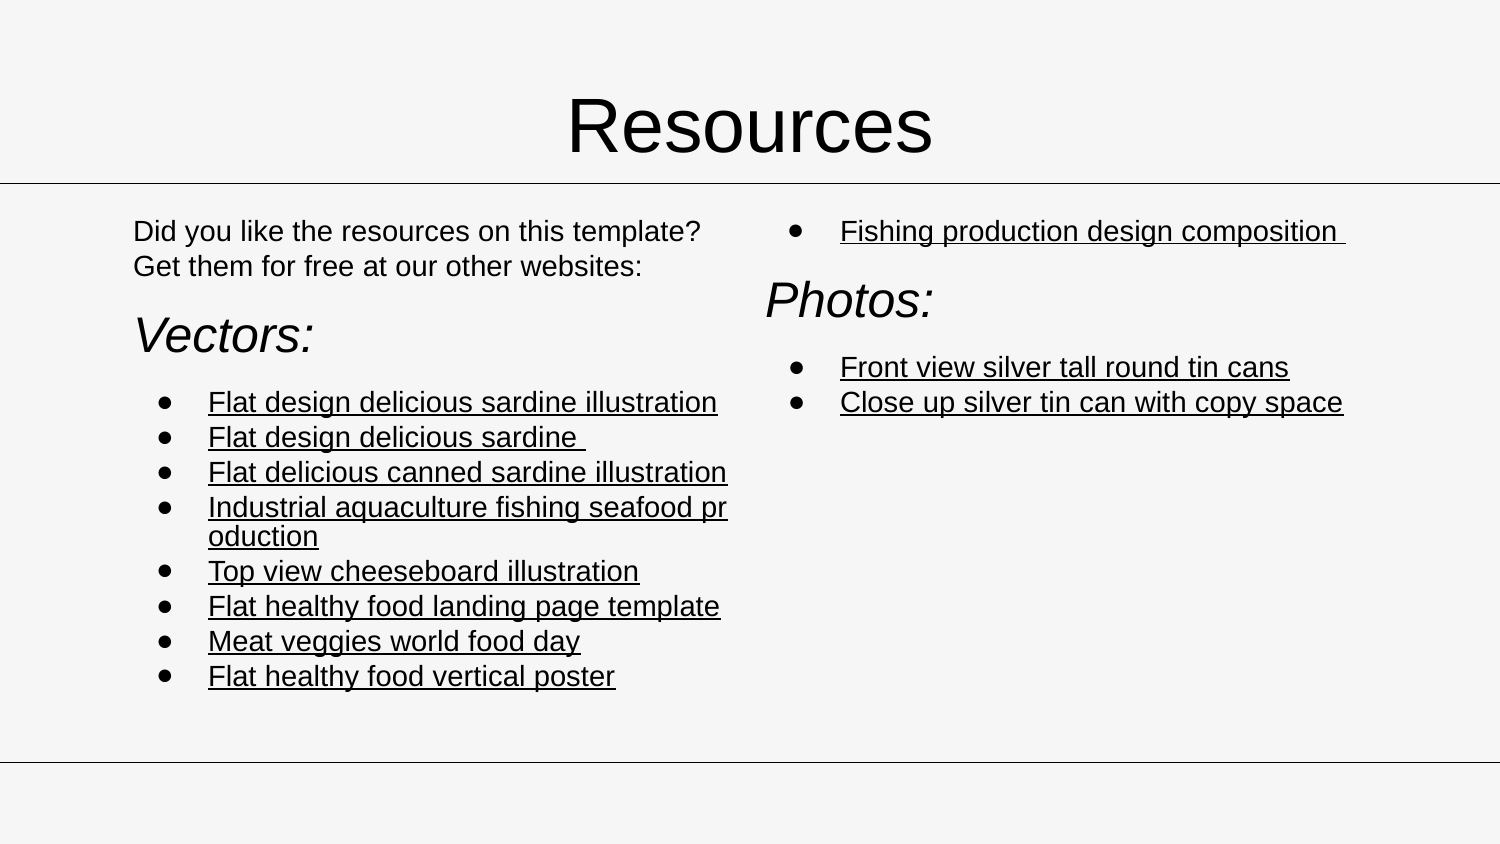

# Resources
Did you like the resources on this template? Get them for free at our other websites:
Vectors:
Flat design delicious sardine illustration
Flat design delicious sardine
Flat delicious canned sardine illustration
Industrial aquaculture fishing seafood production
Top view cheeseboard illustration
Flat healthy food landing page template
Meat veggies world food day
Flat healthy food vertical poster
Fishing production design composition
Photos:
Front view silver tall round tin cans
Close up silver tin can with copy space